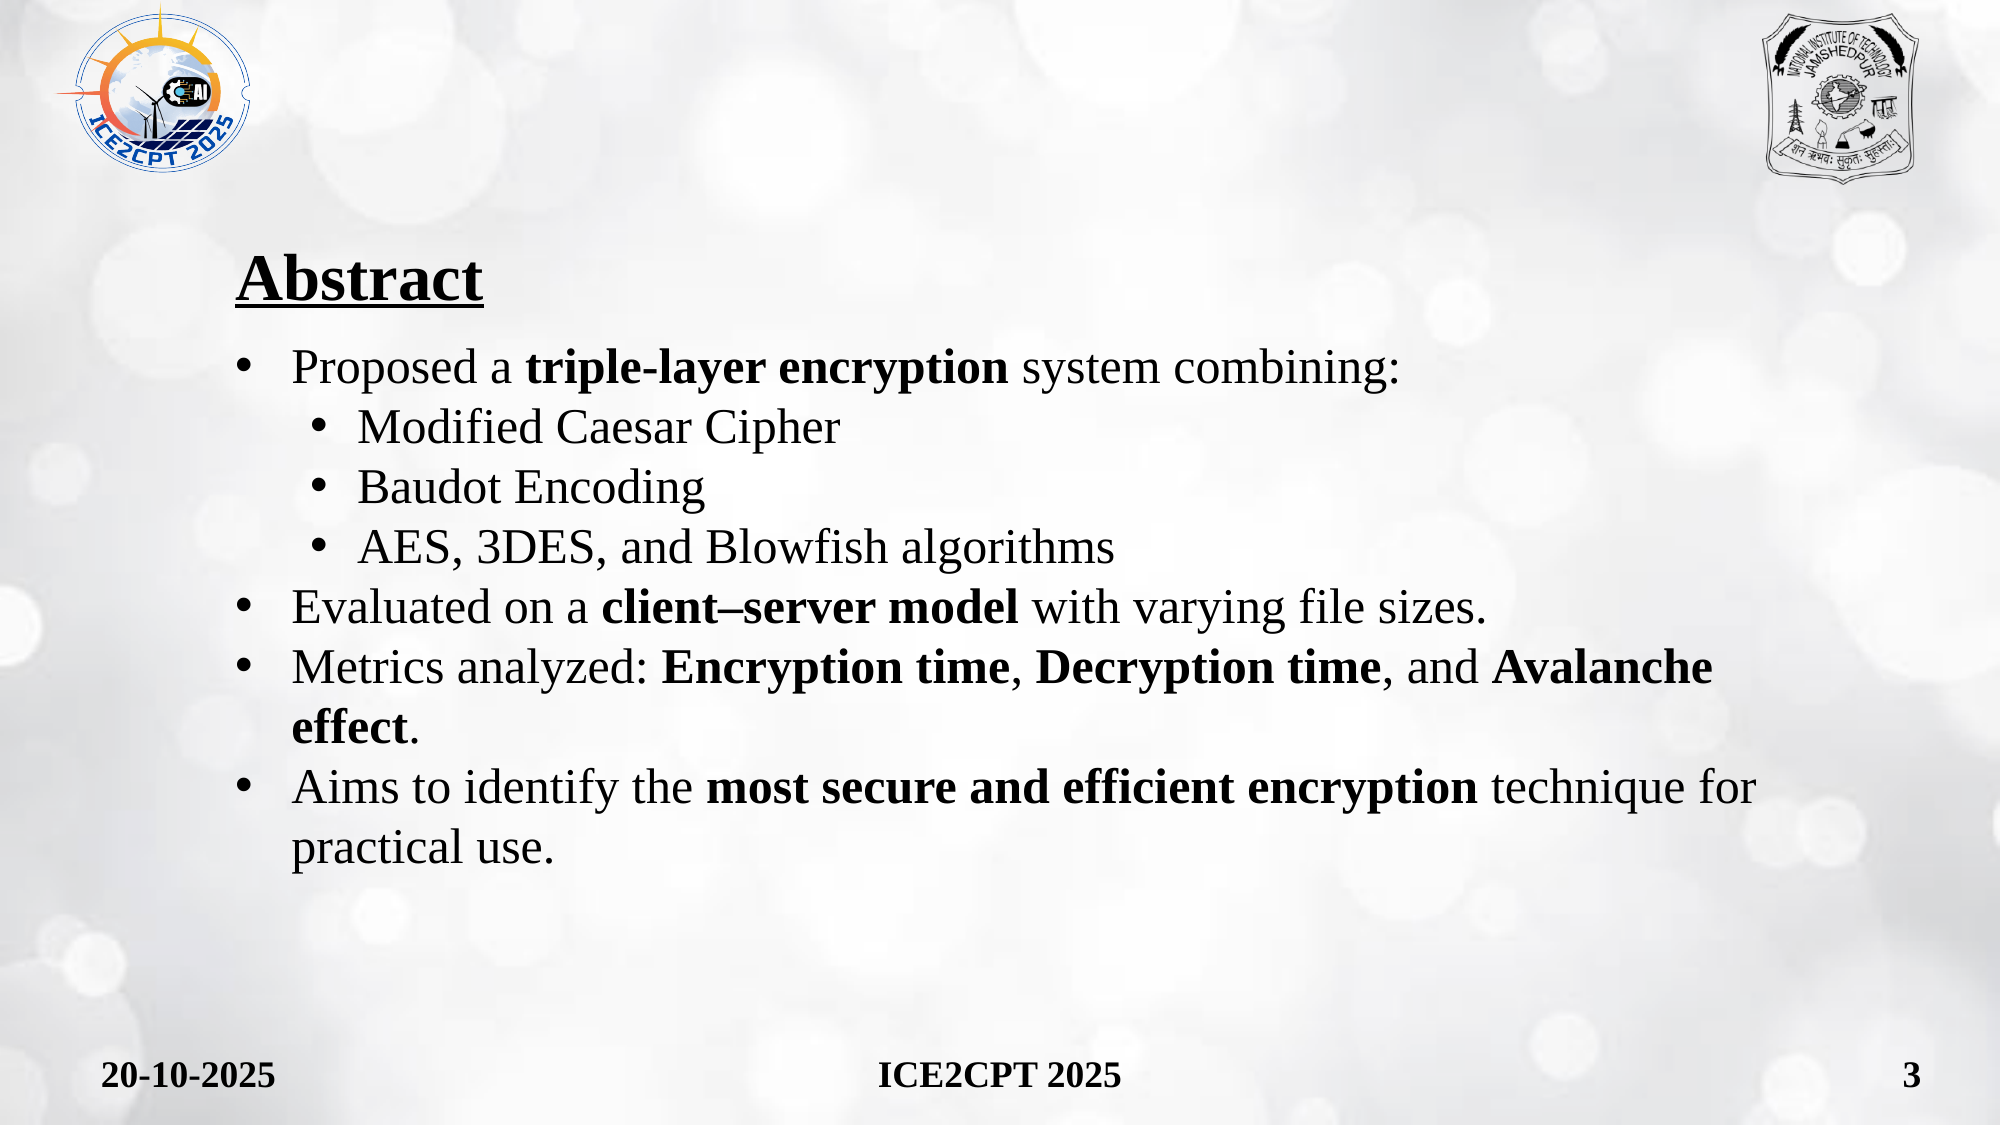

Abstract

Proposed a triple-layer encryption system combining:
Modified Caesar Cipher
Baudot Encoding
AES, 3DES, and Blowfish algorithms
Evaluated on a client–server model with varying file sizes.
Metrics analyzed: Encryption time, Decryption time, and Avalanche effect.
Aims to identify the most secure and efficient encryption technique for practical use.
20-10-2025
3
ICE2CPT 2025